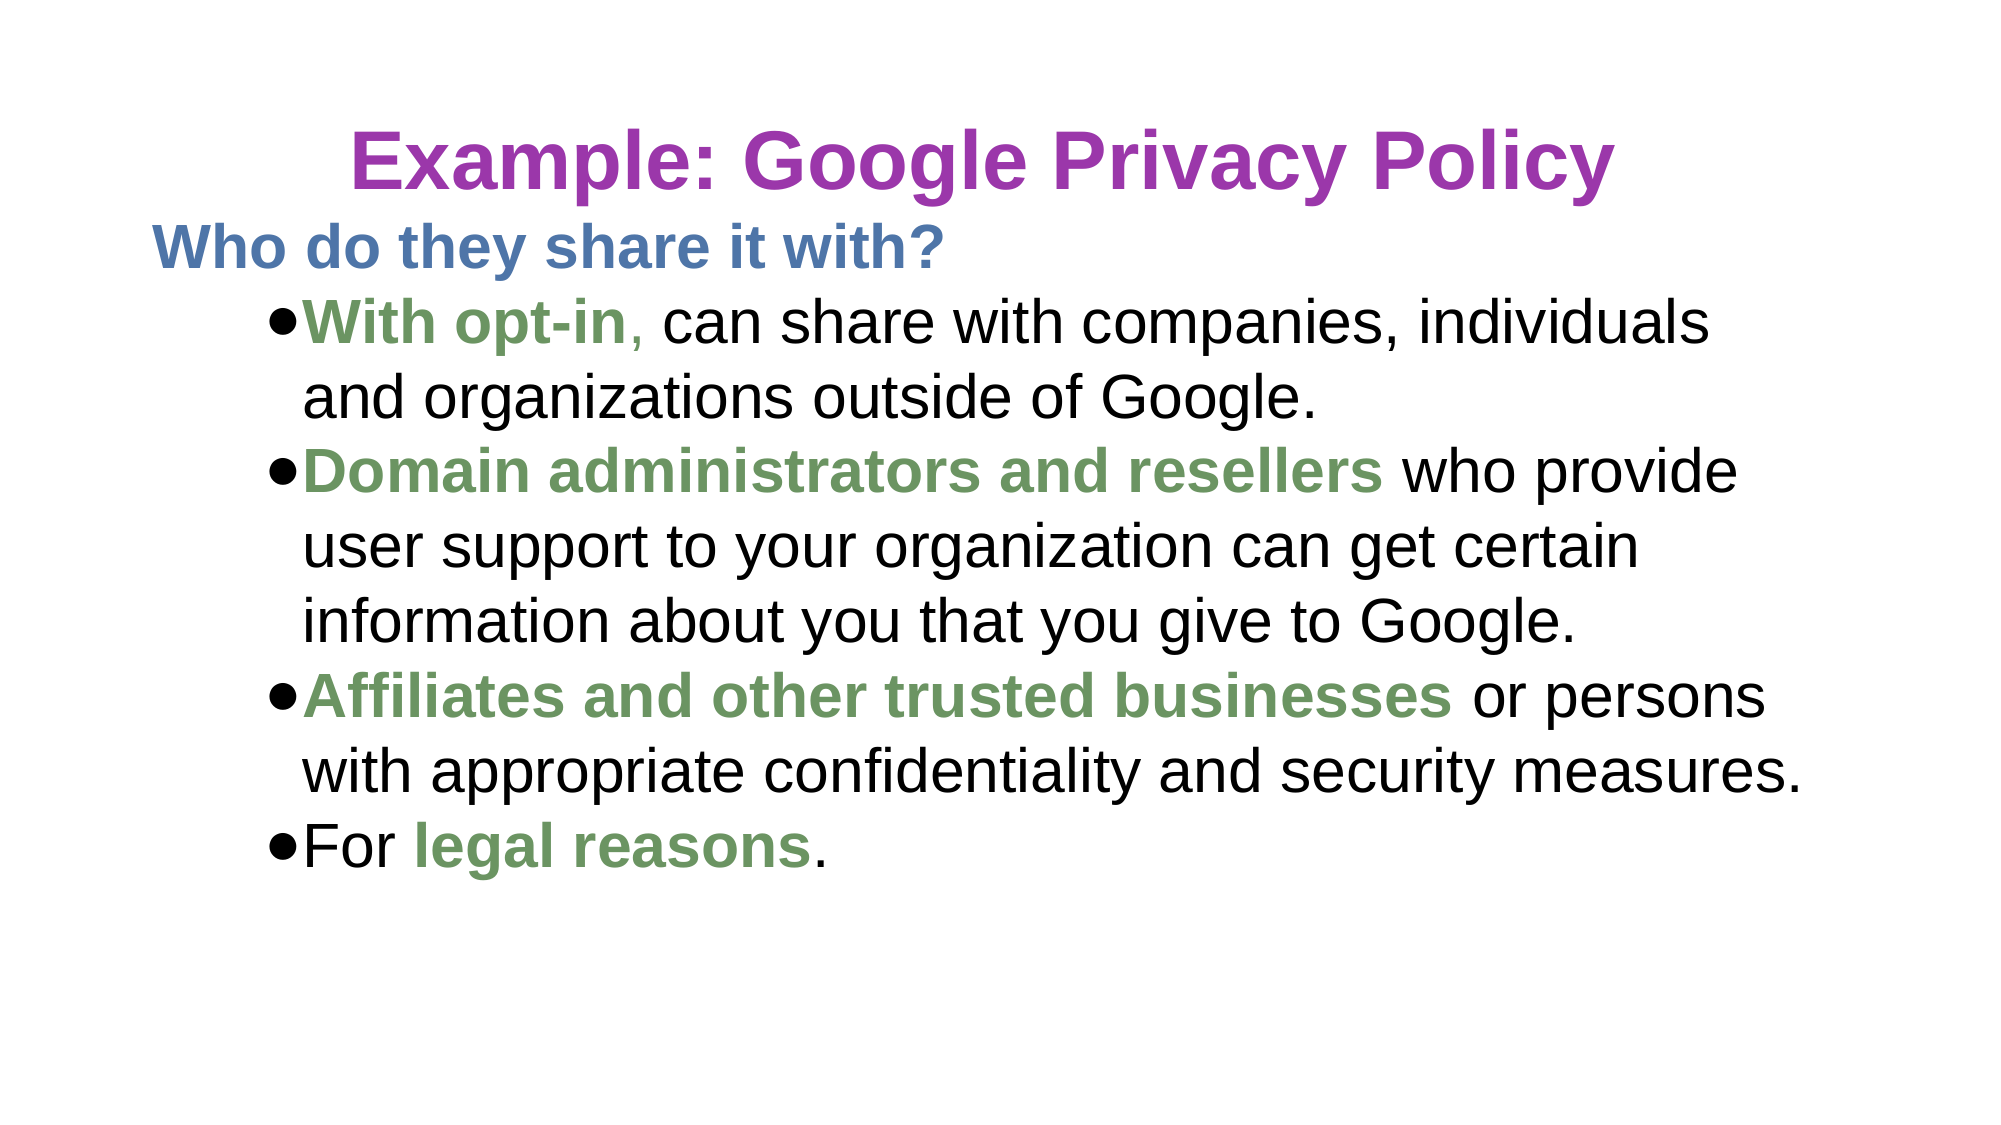

# Example: Google Privacy Policy
Who do they share it with?
With opt-in, can share with companies, individuals and organizations outside of Google.
Domain administrators and resellers who provide user support to your organization can get certain information about you that you give to Google.
Affiliates and other trusted businesses or persons with appropriate confidentiality and security measures.
For legal reasons.